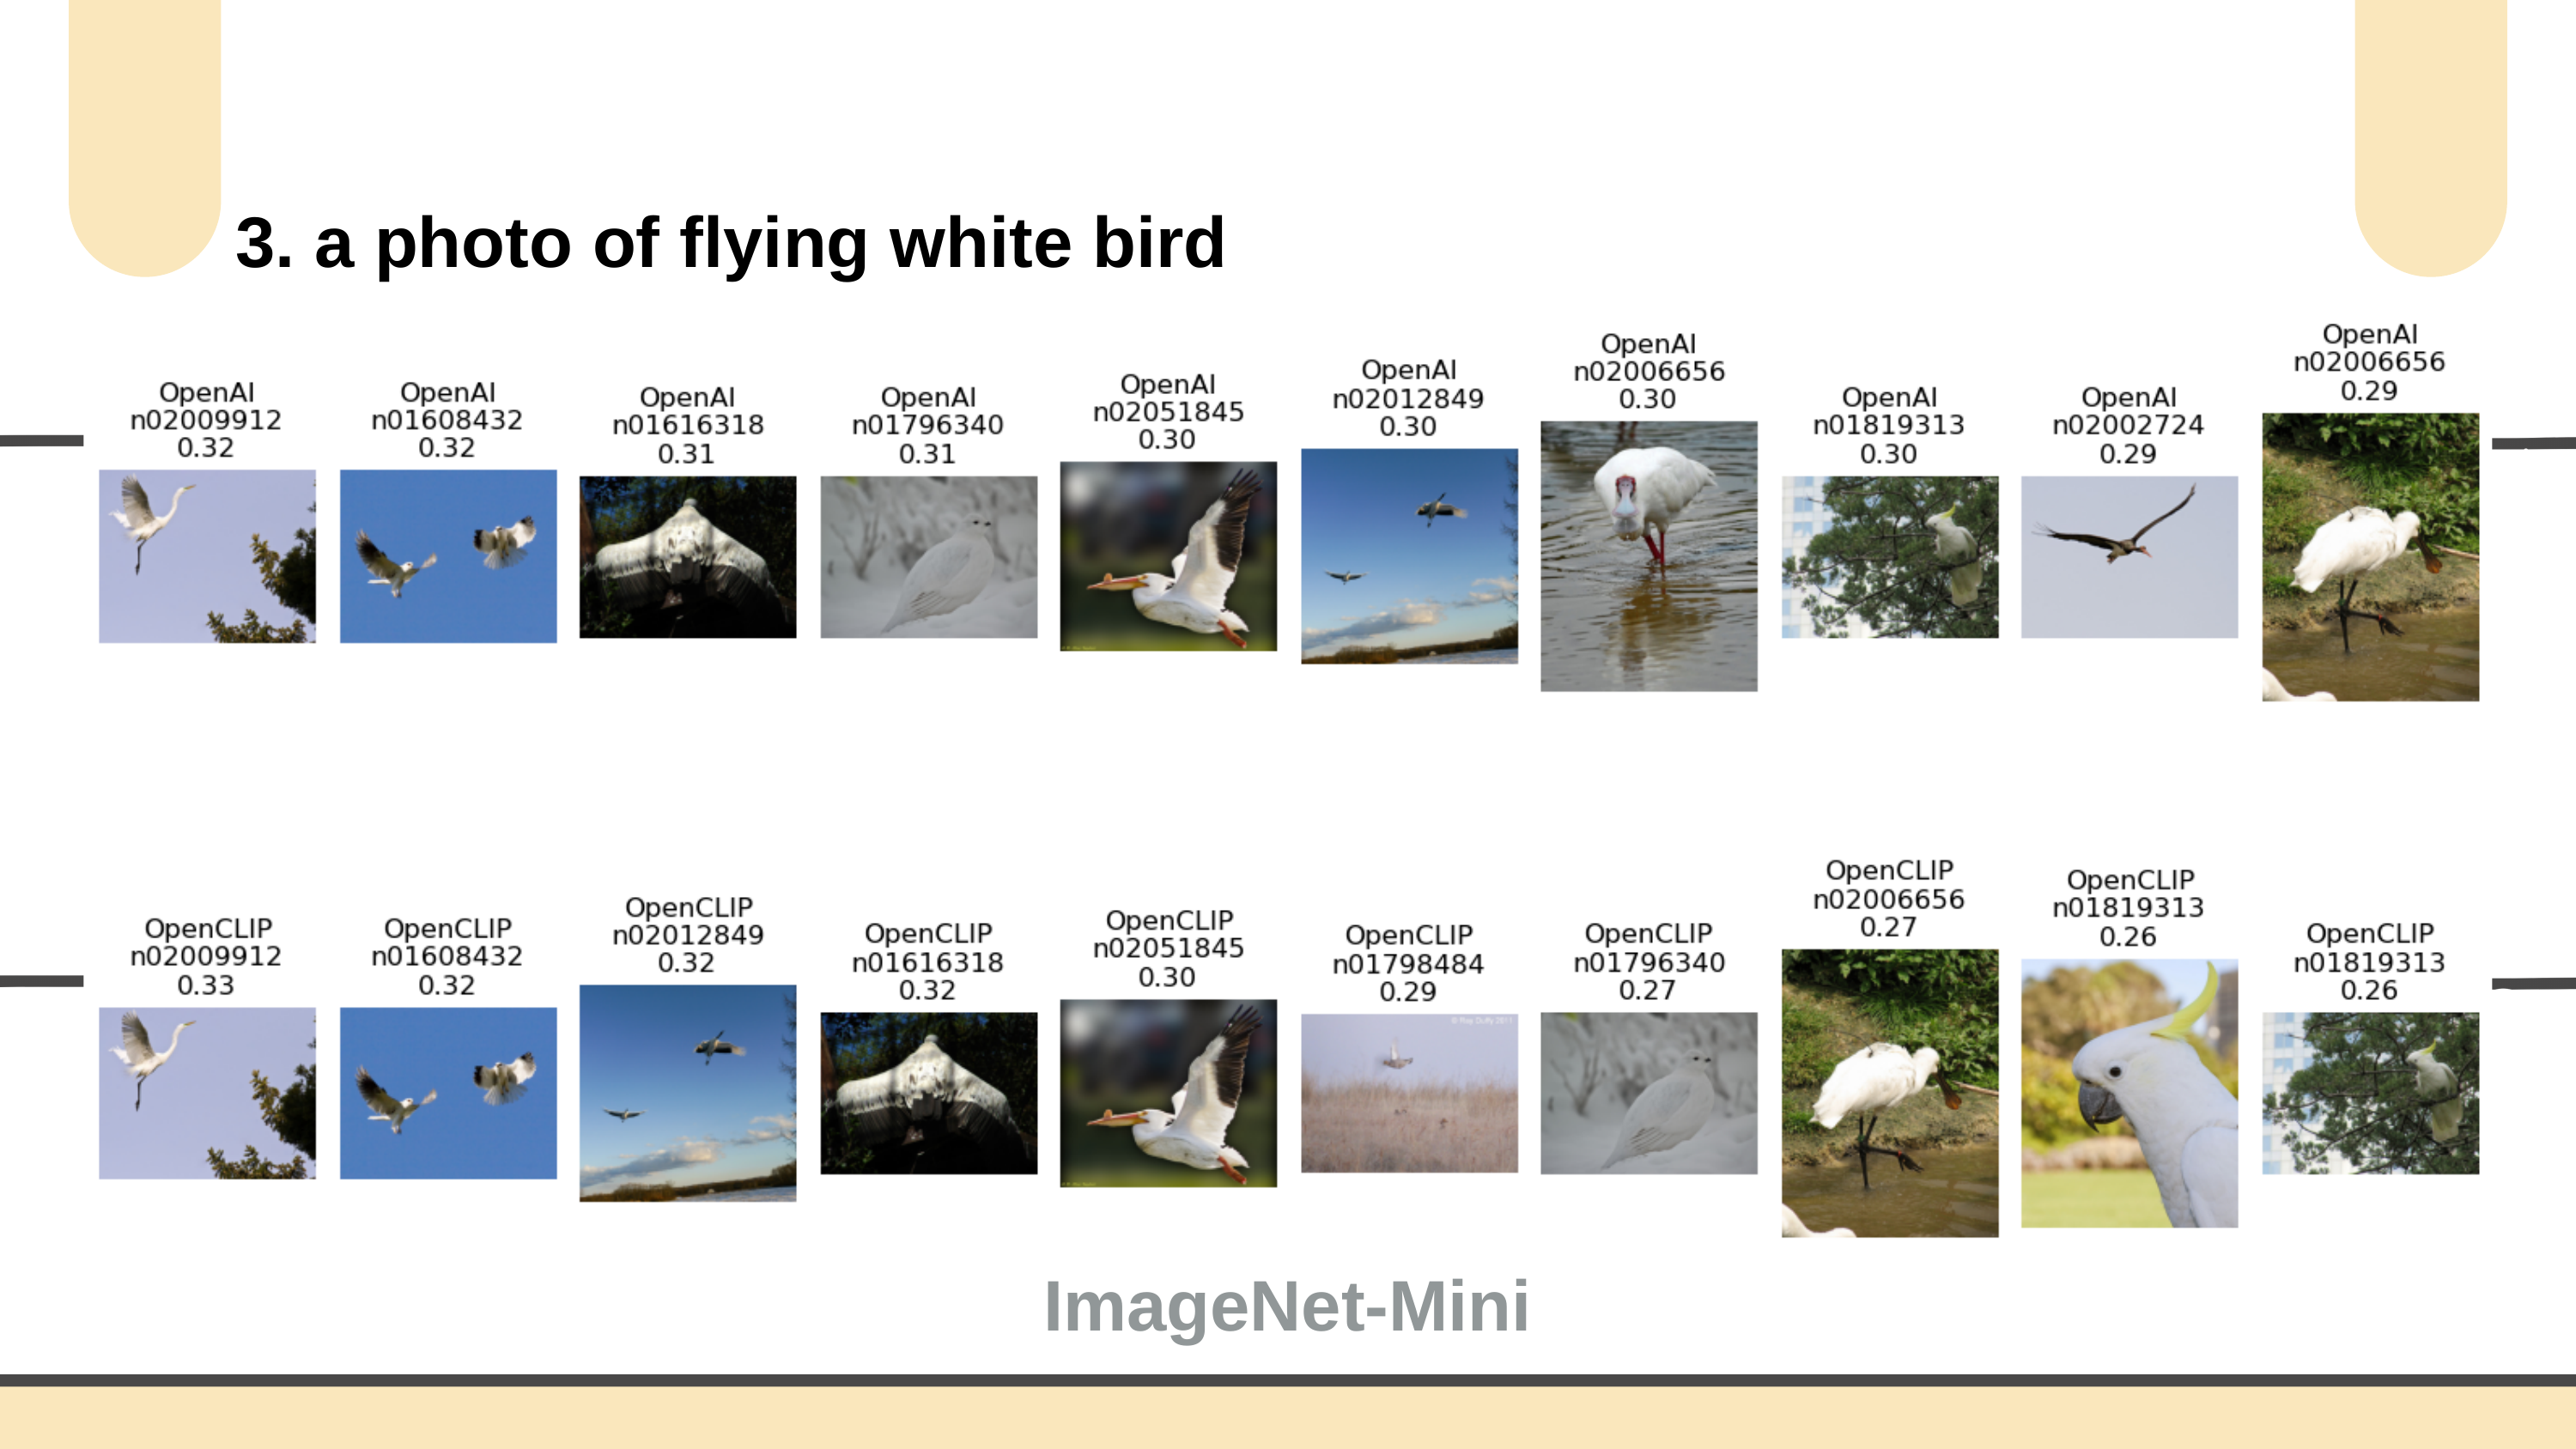

3. a photo of flying white bird

ImageNet-Mini